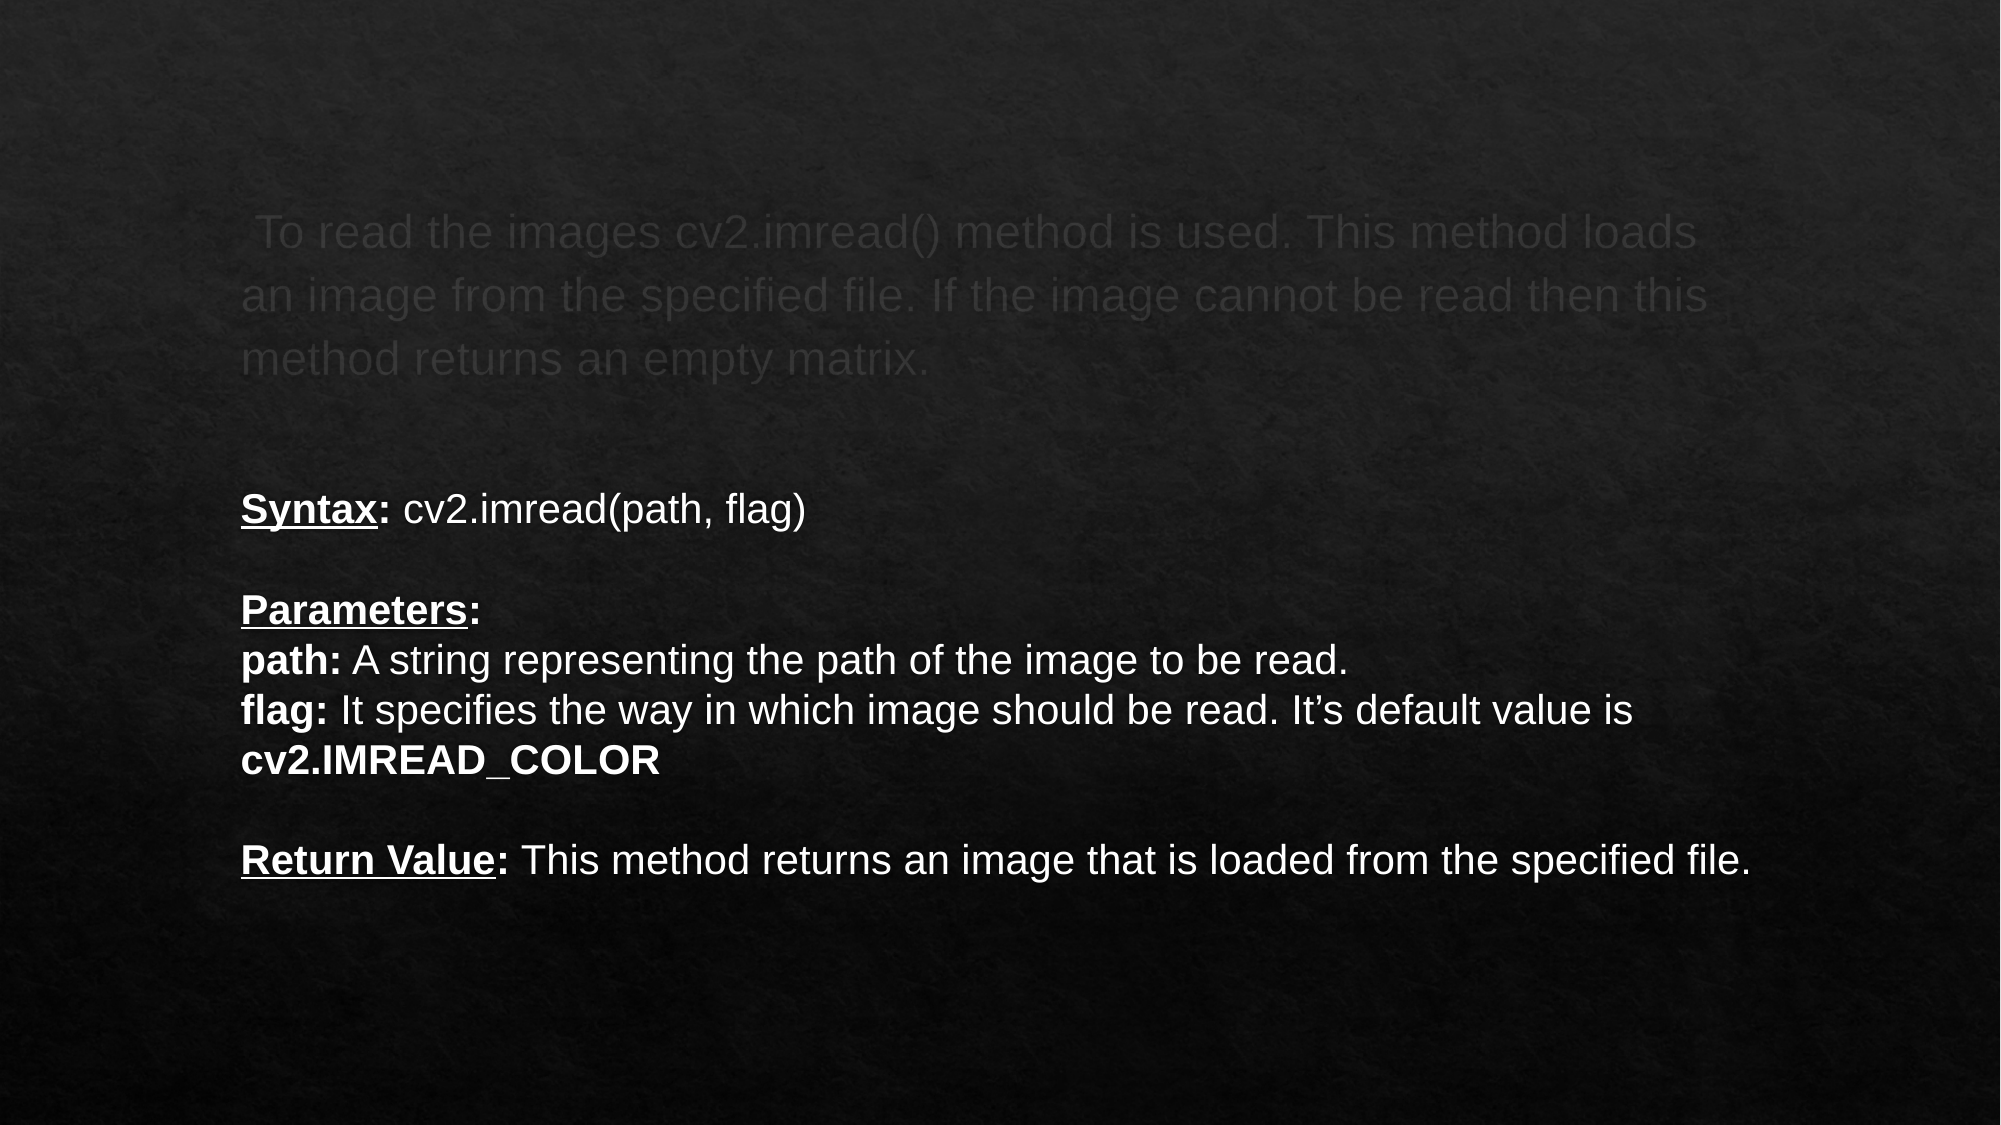

To read the images cv2.imread() method is used. This method loads an image from the specified file. If the image cannot be read then this method returns an empty matrix.

Syntax: cv2.imread(path, flag)

Parameters:
path: A string representing the path of the image to be read.
flag: It specifies the way in which image should be read. It’s default value is cv2.IMREAD_COLOR

Return Value: This method returns an image that is loaded from the specified file.